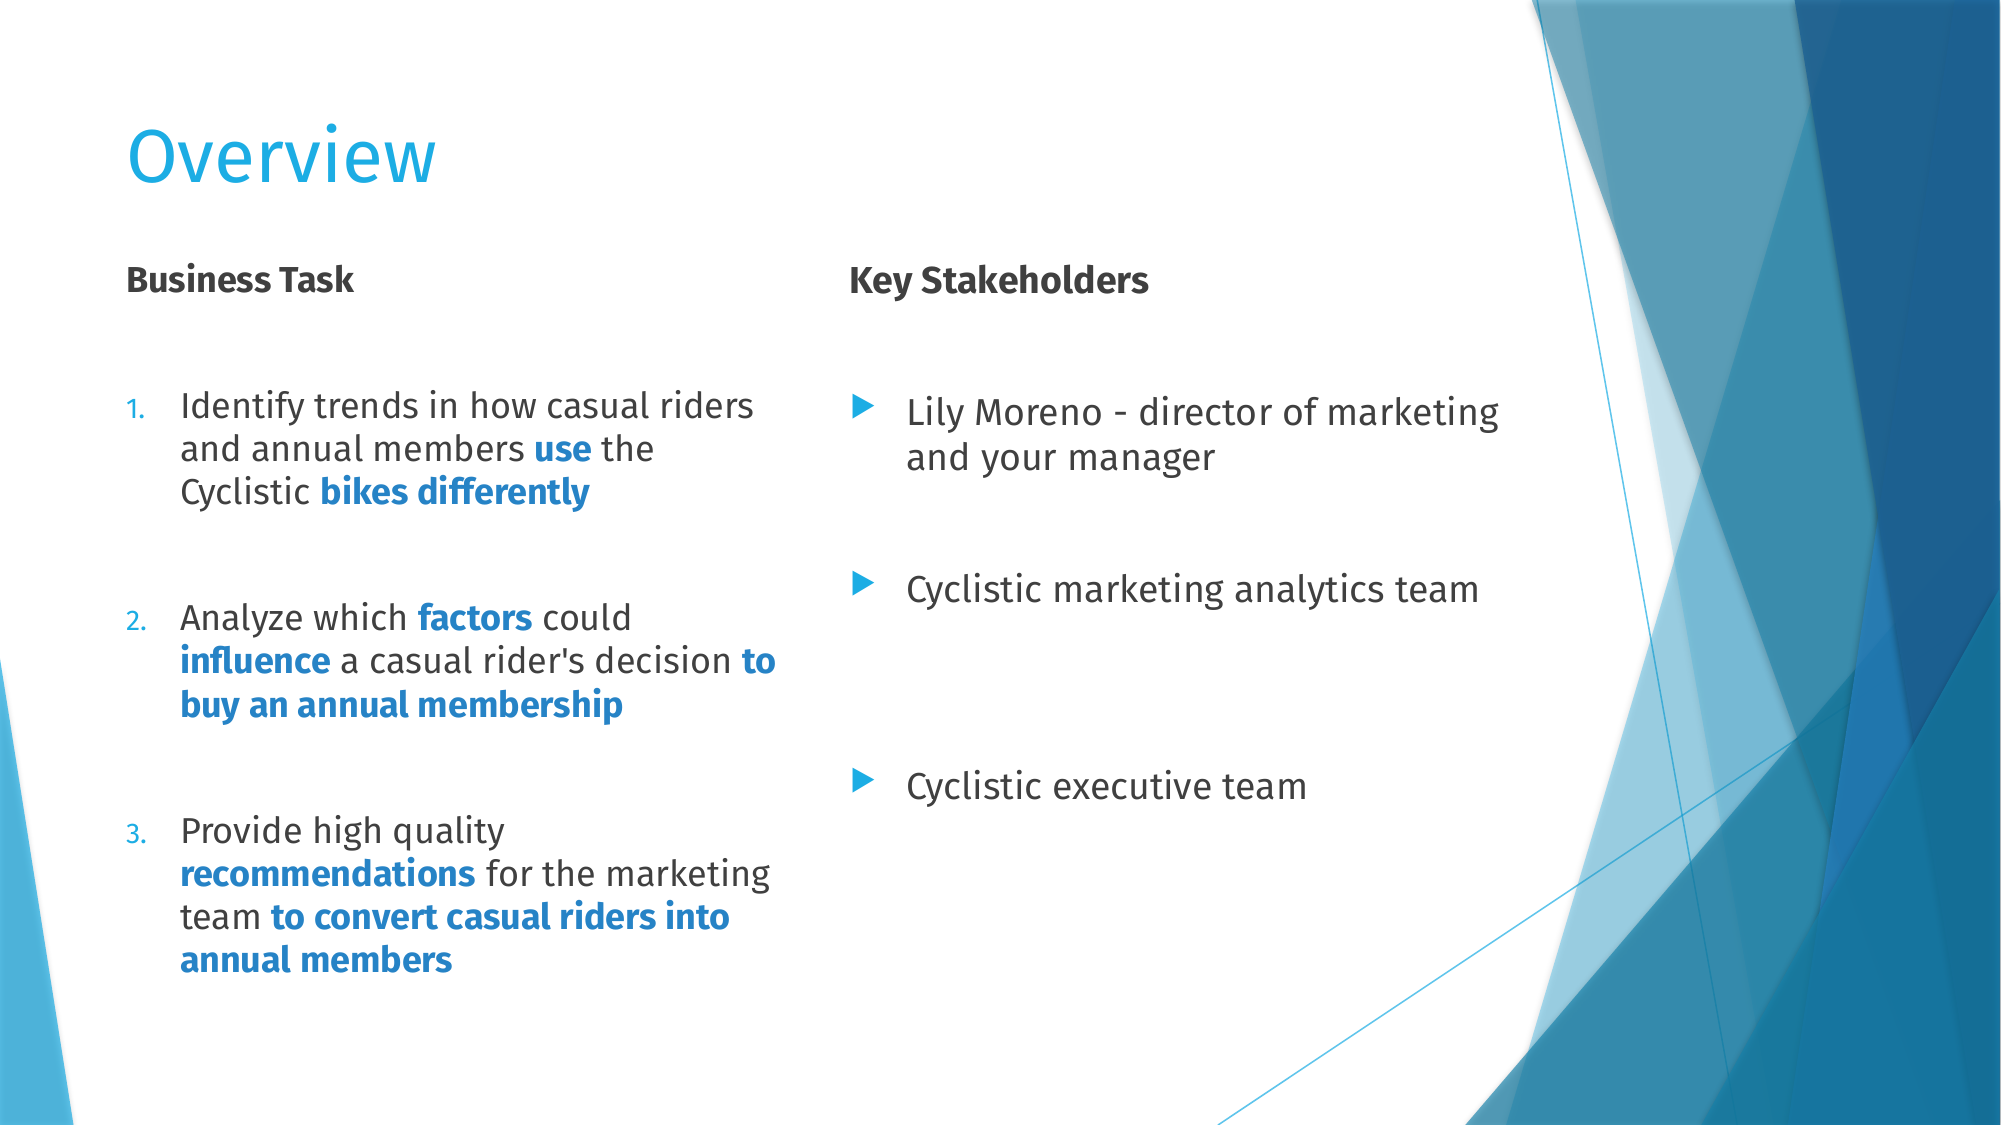

# Overview
Business Task

Identify trends in how casual riders and annual members use the Cyclistic bikes differently

Analyze which factors could influence a casual rider's decision to buy an annual membership

Provide high quality recommendations for the marketing team to convert casual riders into annual members

Key Stakeholders

Lily Moreno - director of marketing and your manager

Cyclistic marketing analytics team

Cyclistic executive team